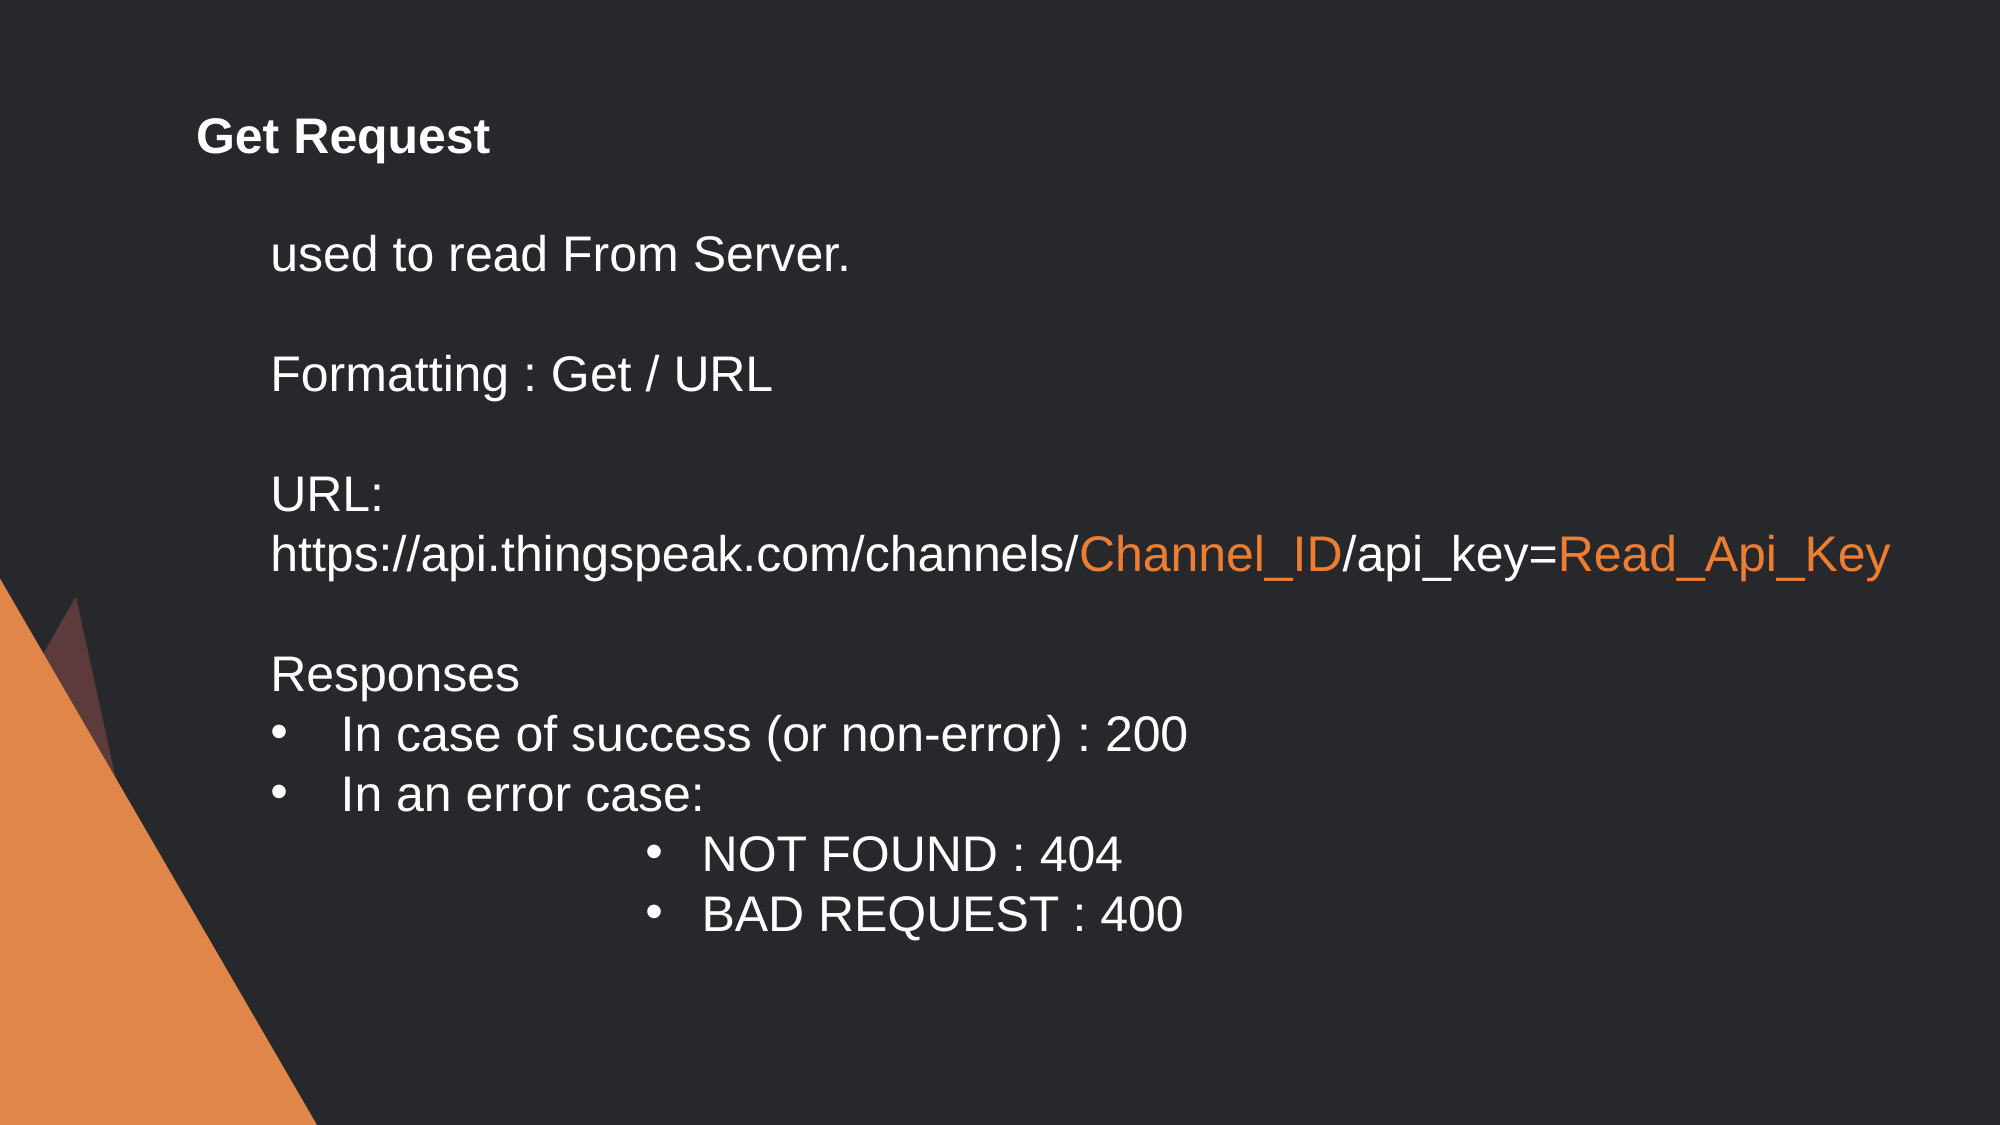

# Get Request
used to read From Server.

Formatting : Get / URL

URL: https://api.thingspeak.com/channels/Channel_ID/api_key=Read_Api_Key

Responses
 In case of success (or non-error) : 200
 In an error case:
NOT FOUND : 404
BAD REQUEST : 400